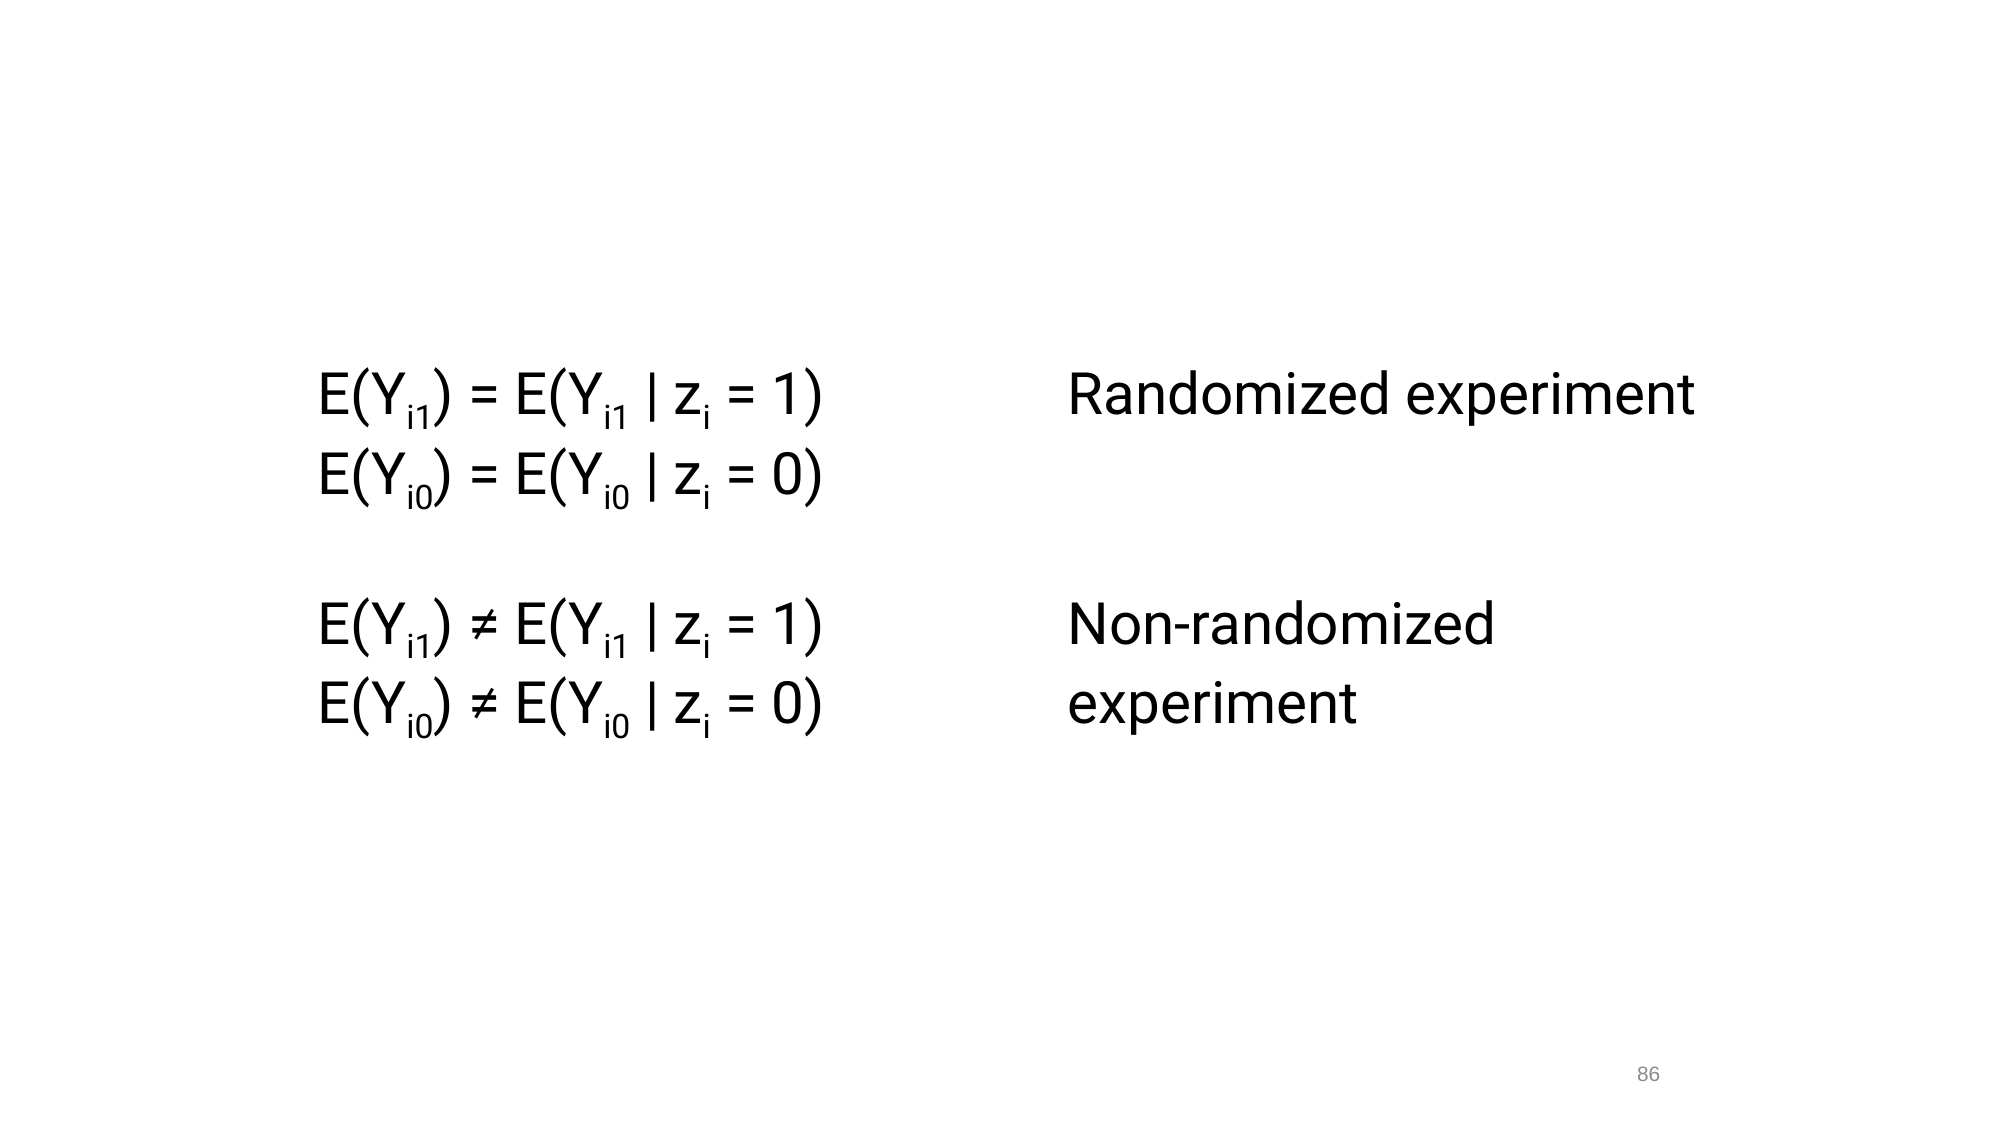

E(Yi1) = E(Yi1 | zi = 1)		Randomized experiment
E(Yi0) = E(Yi0 | zi = 0)

E(Yi1) ≠ E(Yi1 | zi = 1)		Non-randomized
E(Yi0) ≠ E(Yi0 | zi = 0)		experiment

86